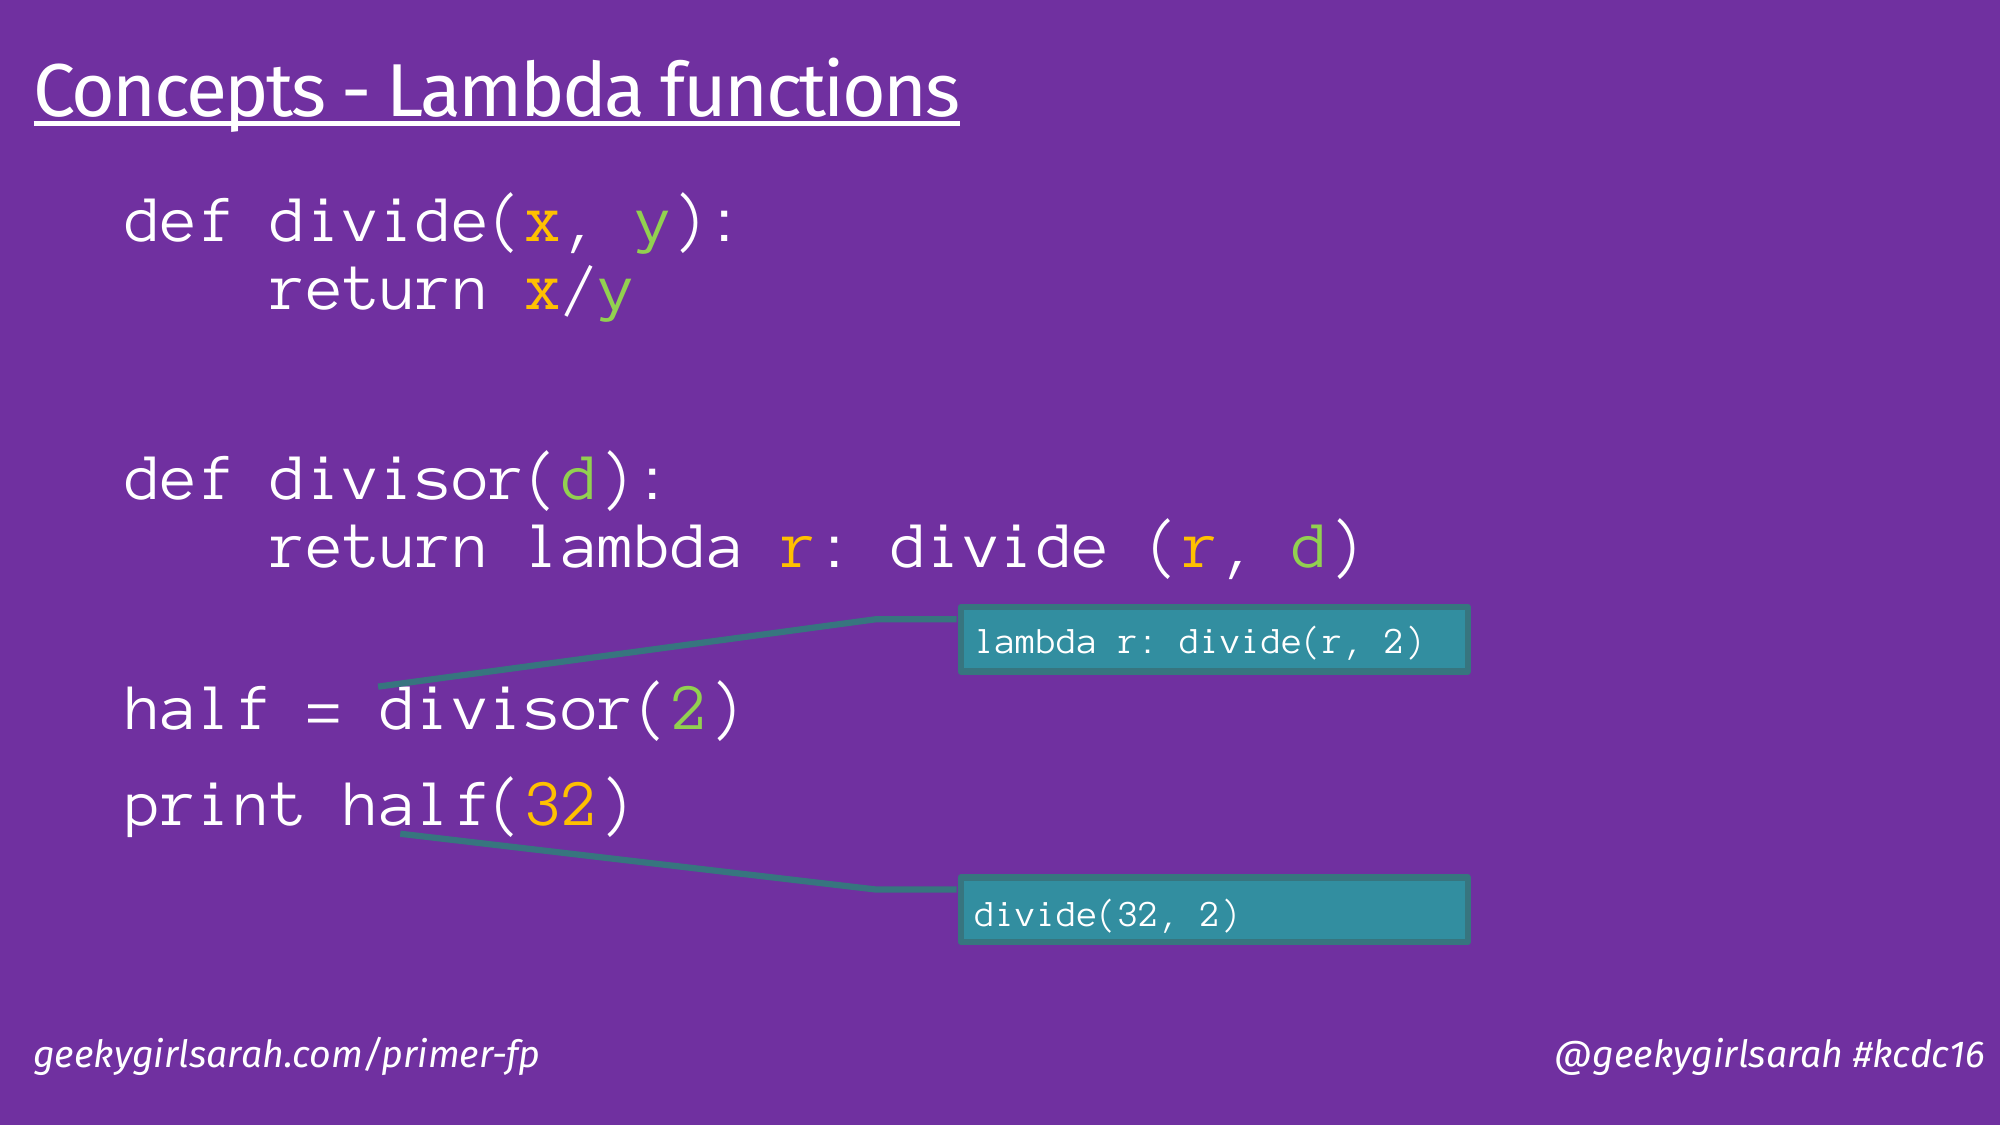

# Concepts - Lambda functions
def divide(x, y):
    return x/y

def divisor(d):
    return lambda r: divide (r, d)
half = divisor(2)
print half(32)

lambda r: divide(r, 2)

divide(32, 2)